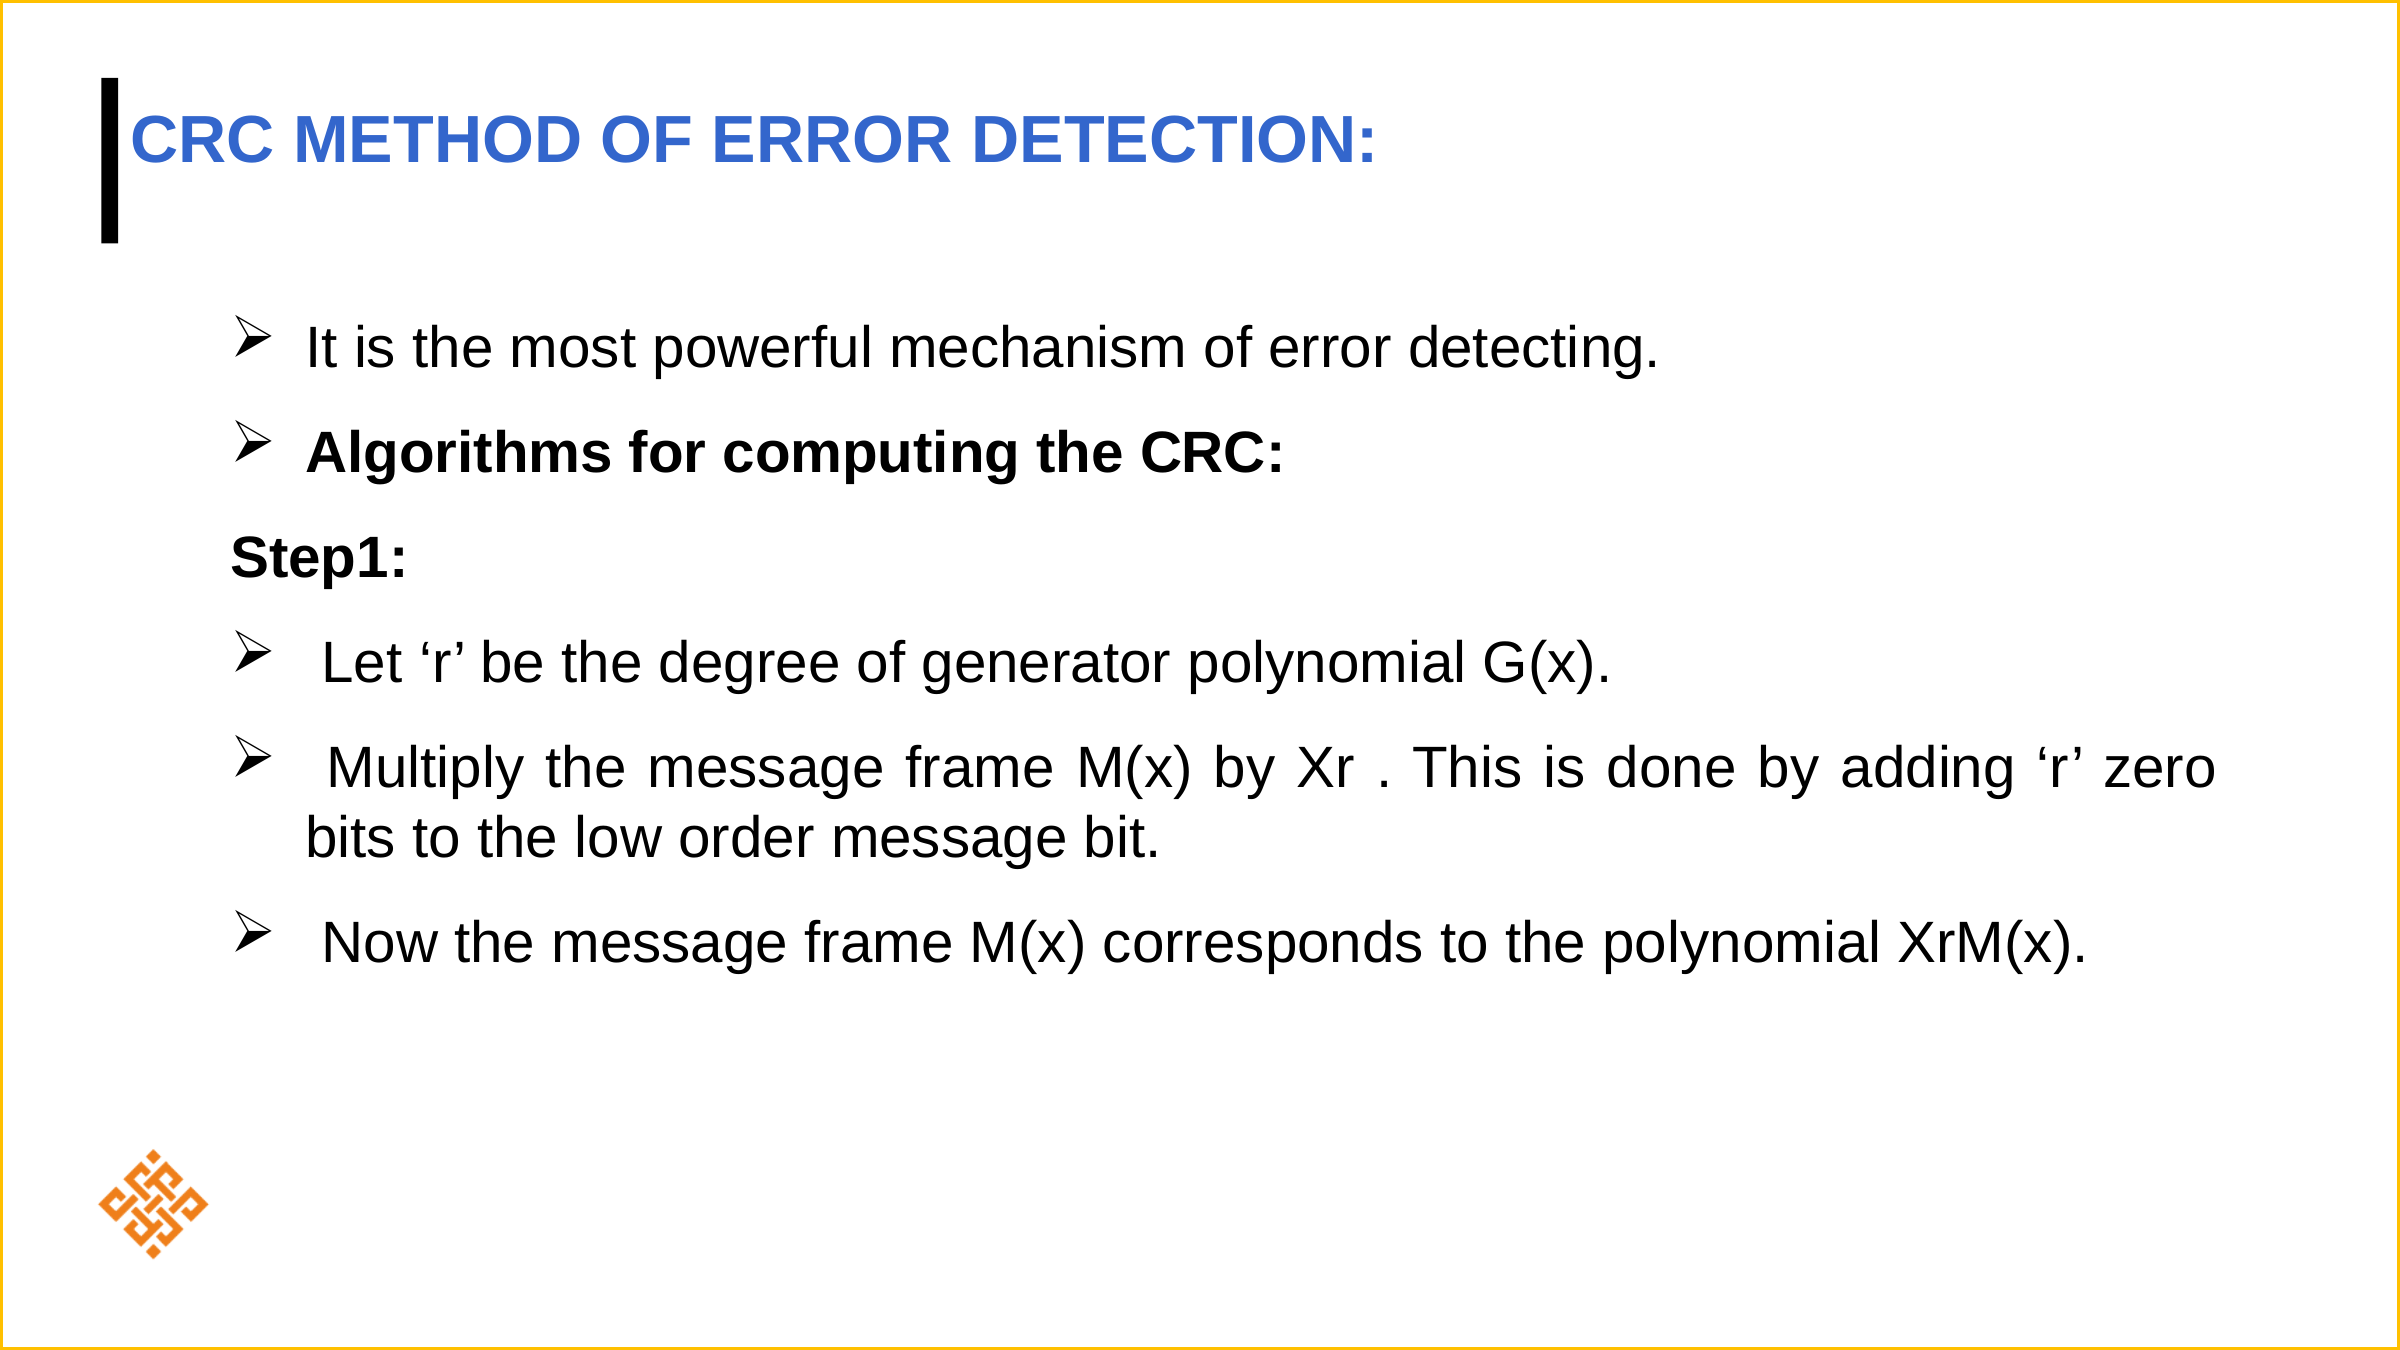

# CRC method of Error Detection:
It is the most powerful mechanism of error detecting.
Algorithms for computing the CRC:
Step1:
 Let ‘r’ be the degree of generator polynomial G(x).
 Multiply the message frame M(x) by Xr . This is done by adding ‘r’ zero bits to the low order message bit.
 Now the message frame M(x) corresponds to the polynomial XrM(x).